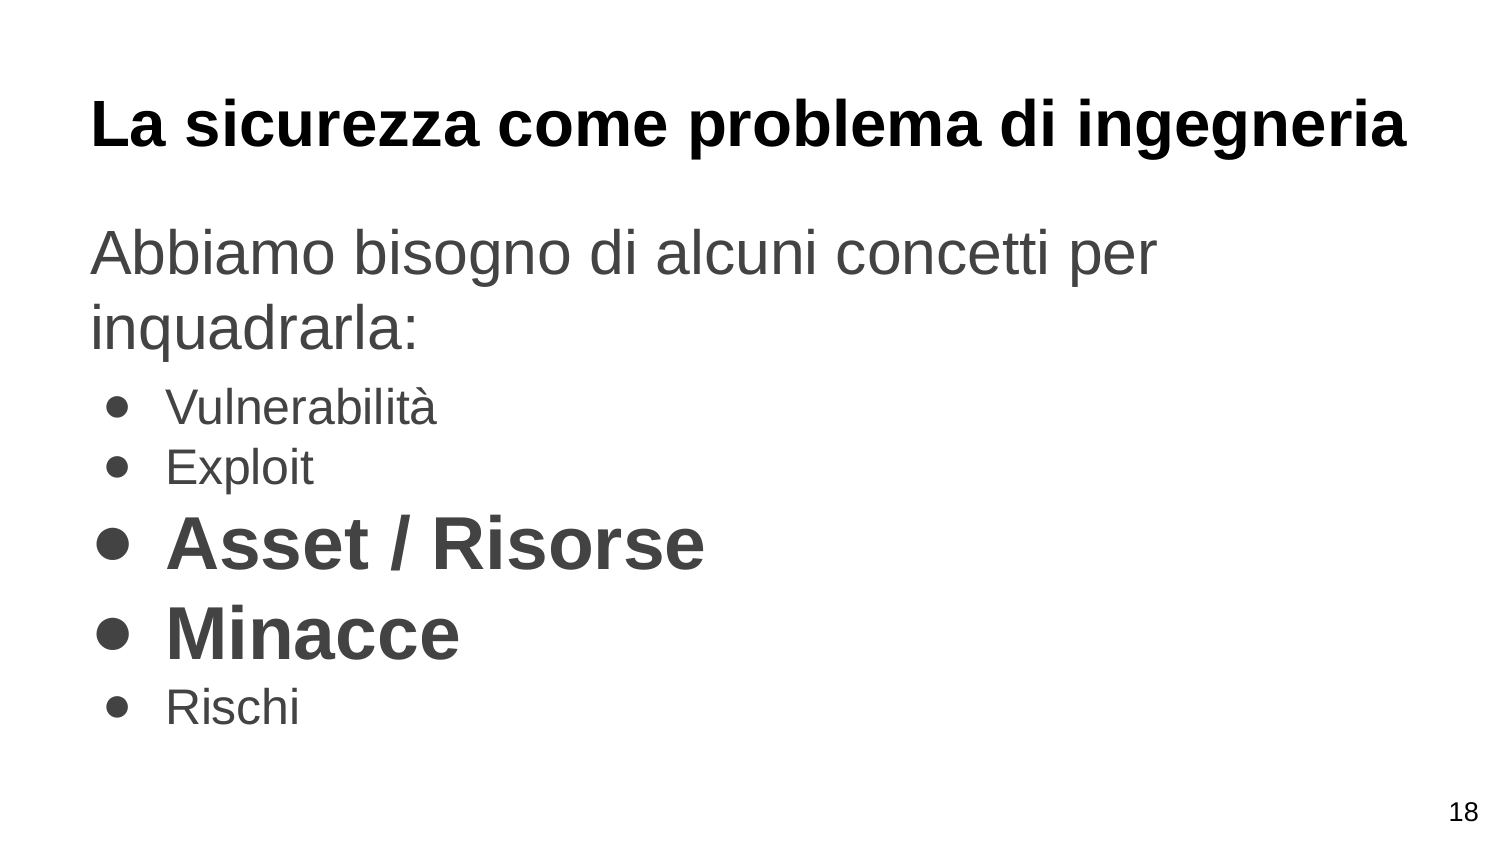

# La sicurezza come problema di ingegneria
Abbiamo bisogno di alcuni concetti per inquadrarla:
Vulnerabilità
Exploit
Asset / Risorse
Minacce
Rischi

18